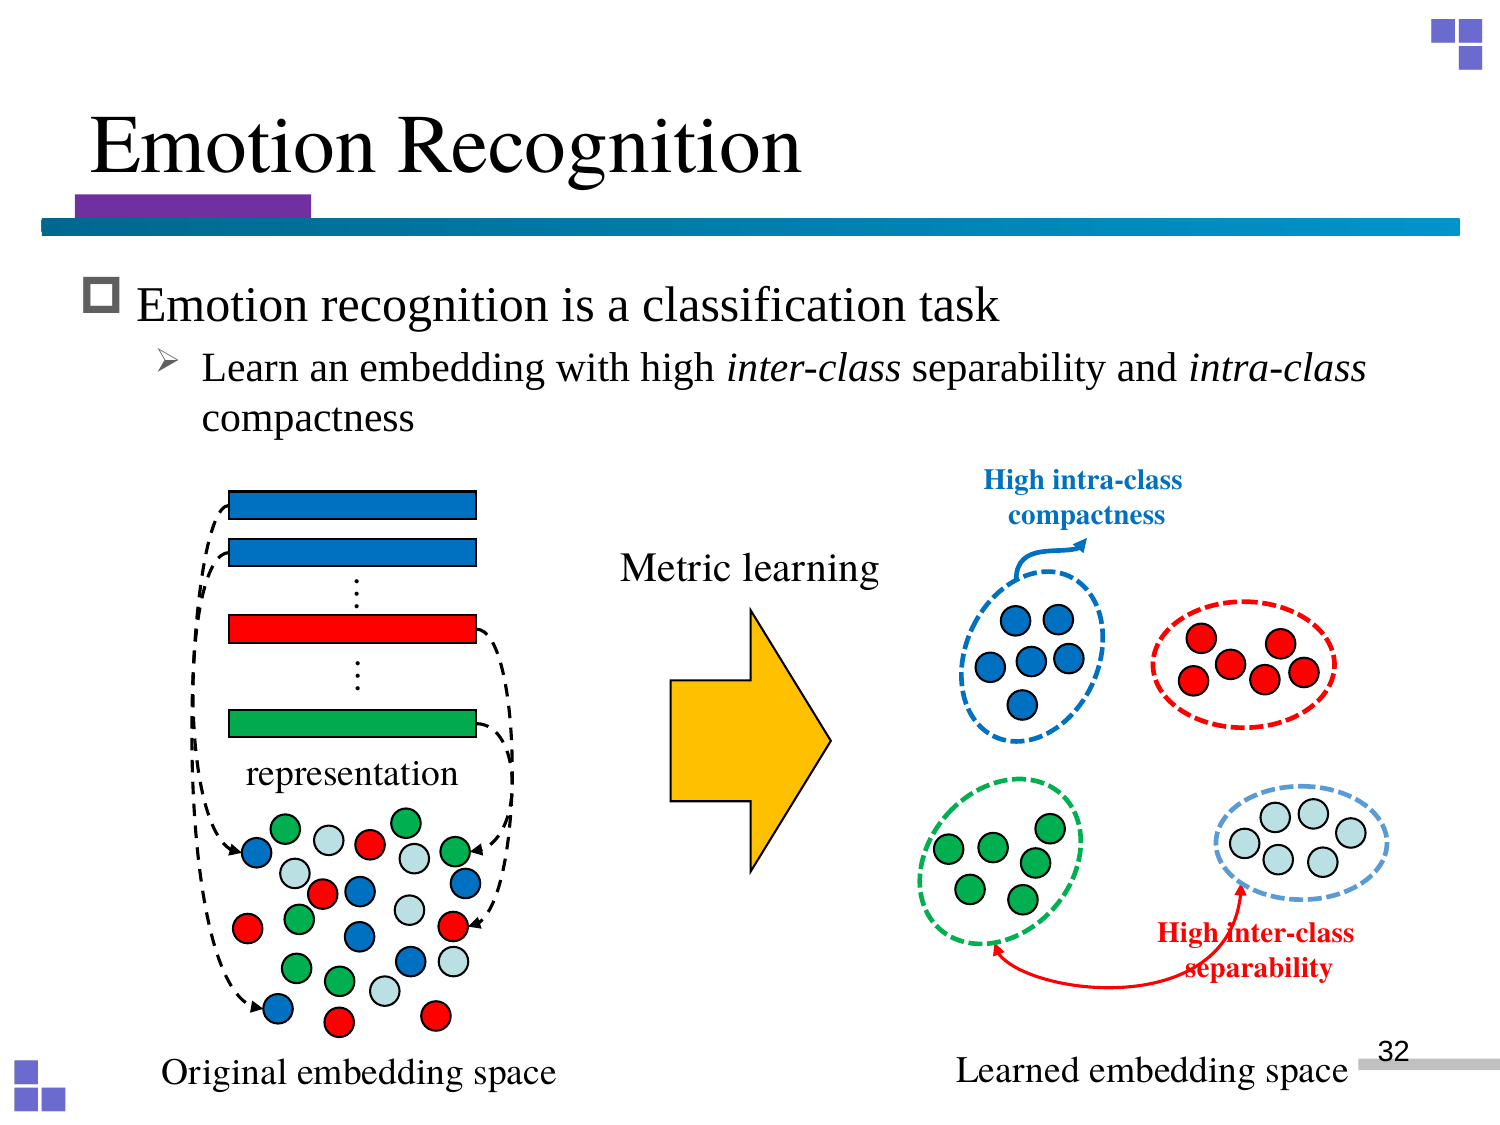

# Emotion Recognition
Emotion recognition is a classification task
Learn an embedding with high inter-class separability and intra-class compactness

High intra-class
compactness

Metric learning

…

…

representation

High inter-class
separability
32
Learned embedding space
Original embedding space